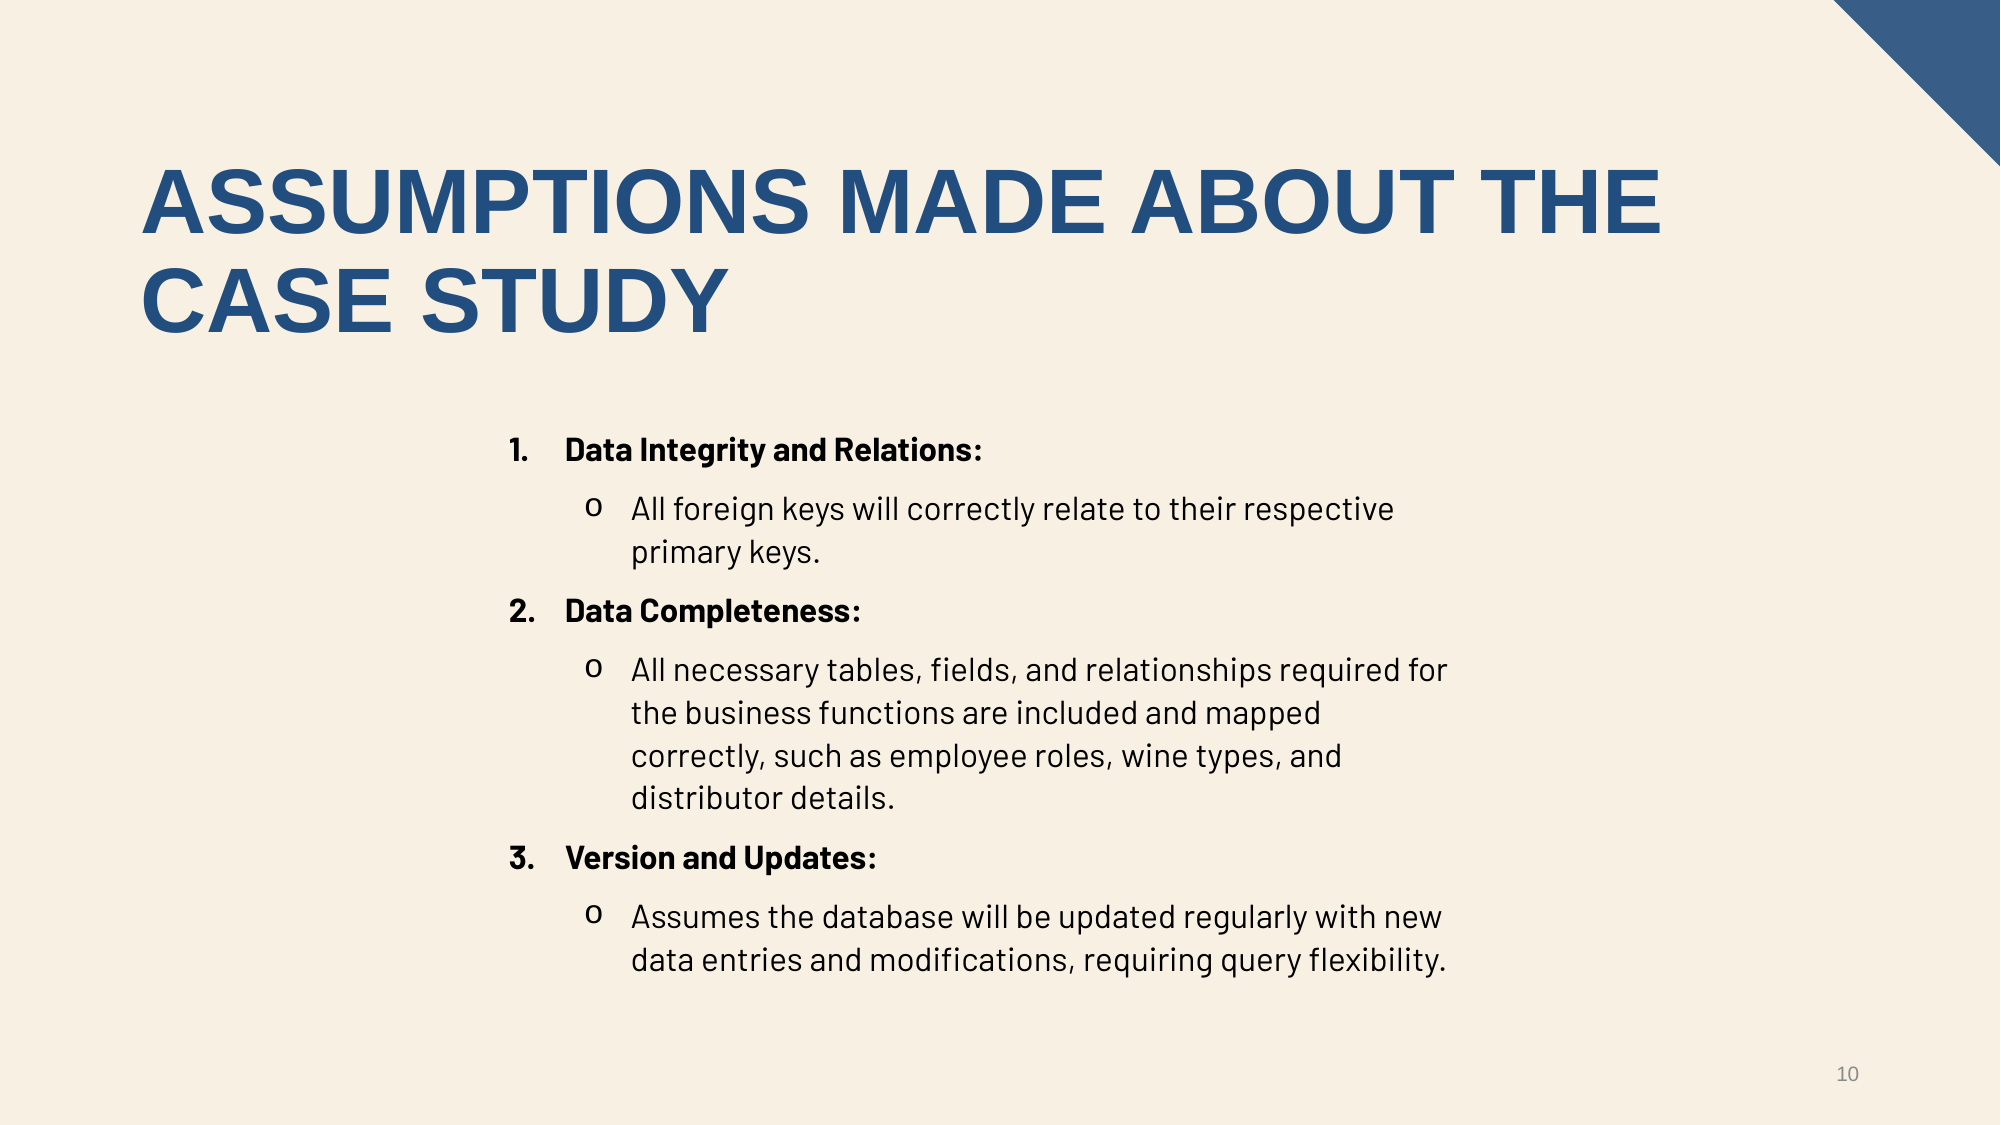

# Assumptions Made about the case study​
Data Integrity and Relations:
All foreign keys will correctly relate to their respective primary keys.
Data Completeness:
All necessary tables, fields, and relationships required for the business functions are included and mapped correctly, such as employee roles, wine types, and distributor details.
Version and Updates:
Assumes the database will be updated regularly with new data entries and modifications, requiring query flexibility.
10